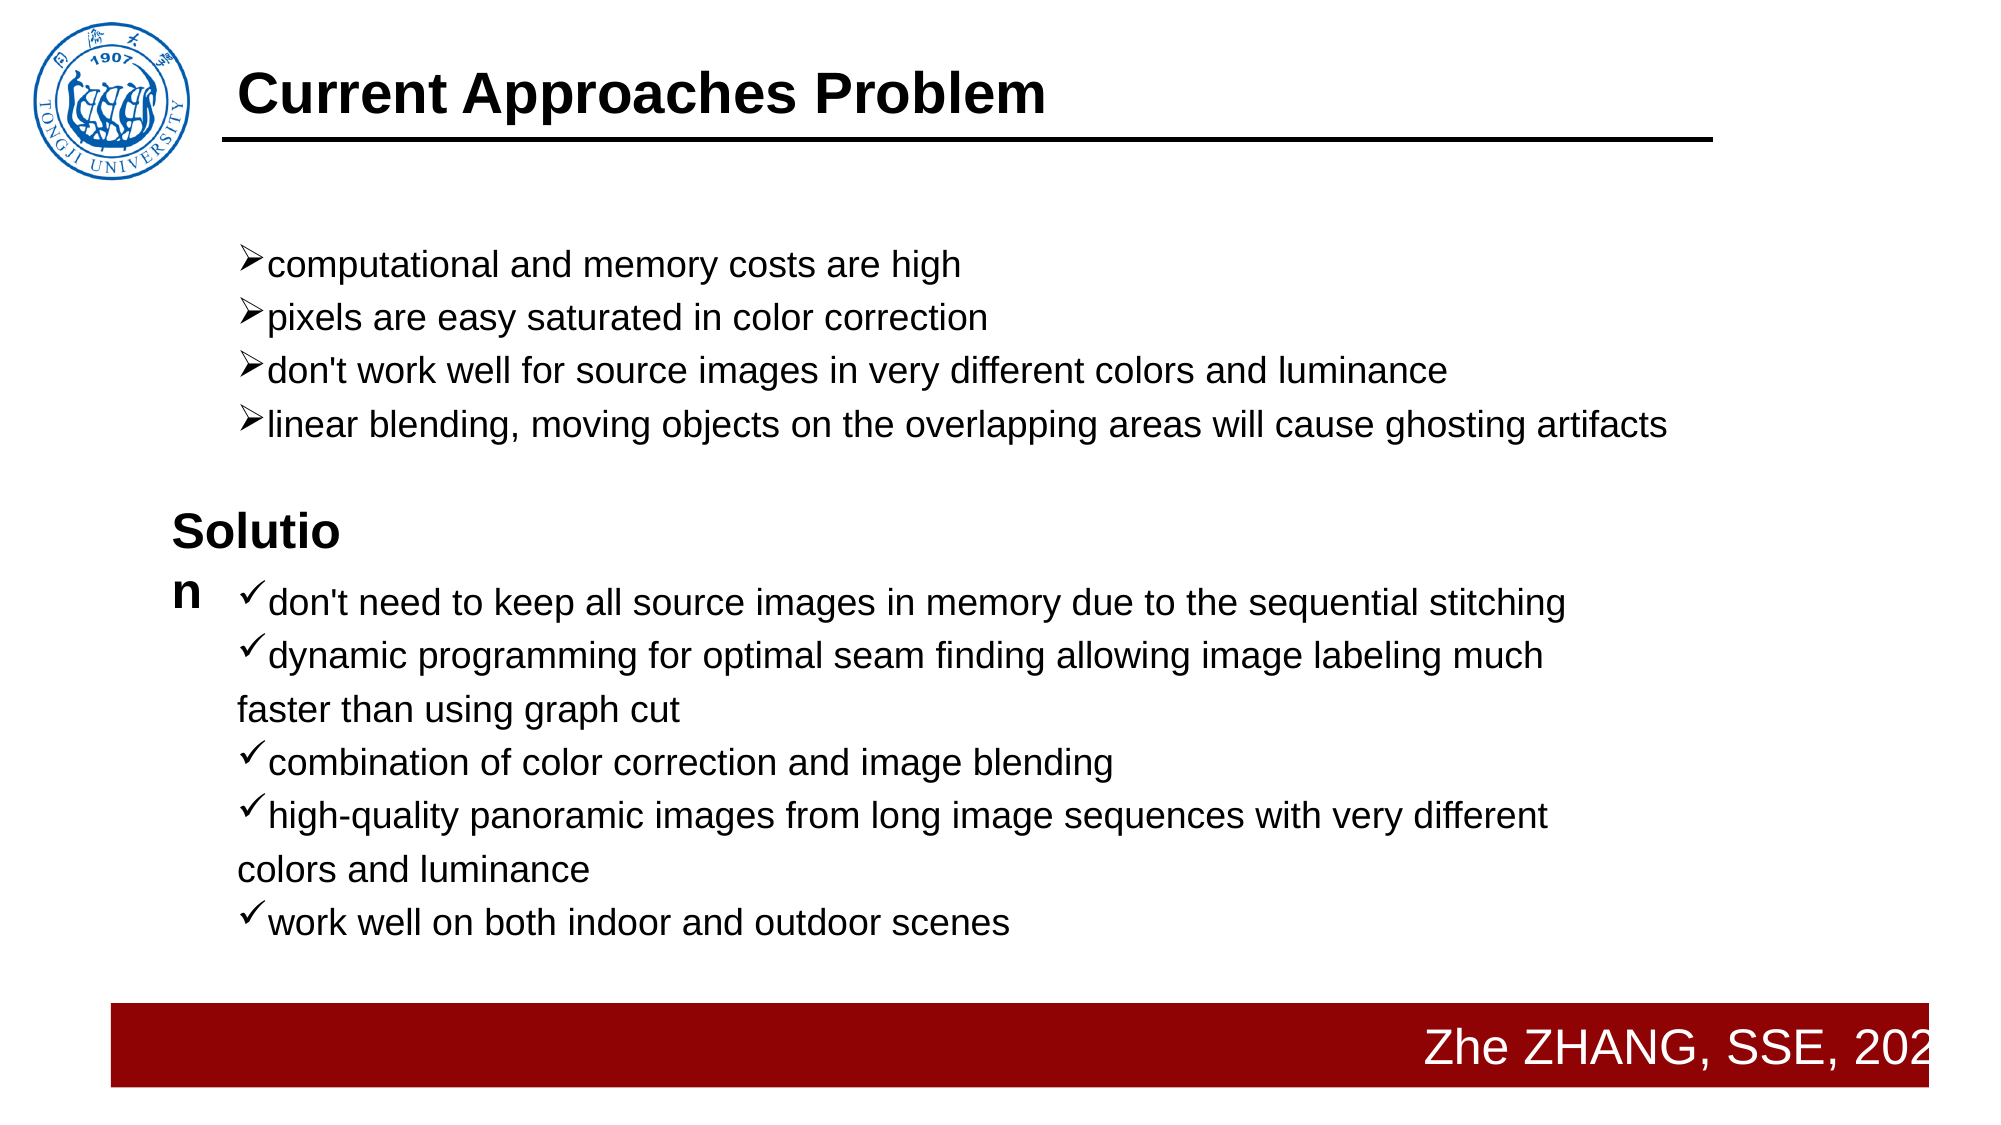

# Current Approaches Problem
computational and memory costs are high
pixels are easy saturated in color correction
don't work well for source images in very different colors and luminance
linear blending, moving objects on the overlapping areas will cause ghosting artifacts
Solution
don't need to keep all source images in memory due to the sequential stitching
dynamic programming for optimal seam finding allowing image labeling much faster than using graph cut
combination of color correction and image blending
high-quality panoramic images from long image sequences with very different colors and luminance
work well on both indoor and outdoor scenes
Zhe ZHANG, SSE, 2020